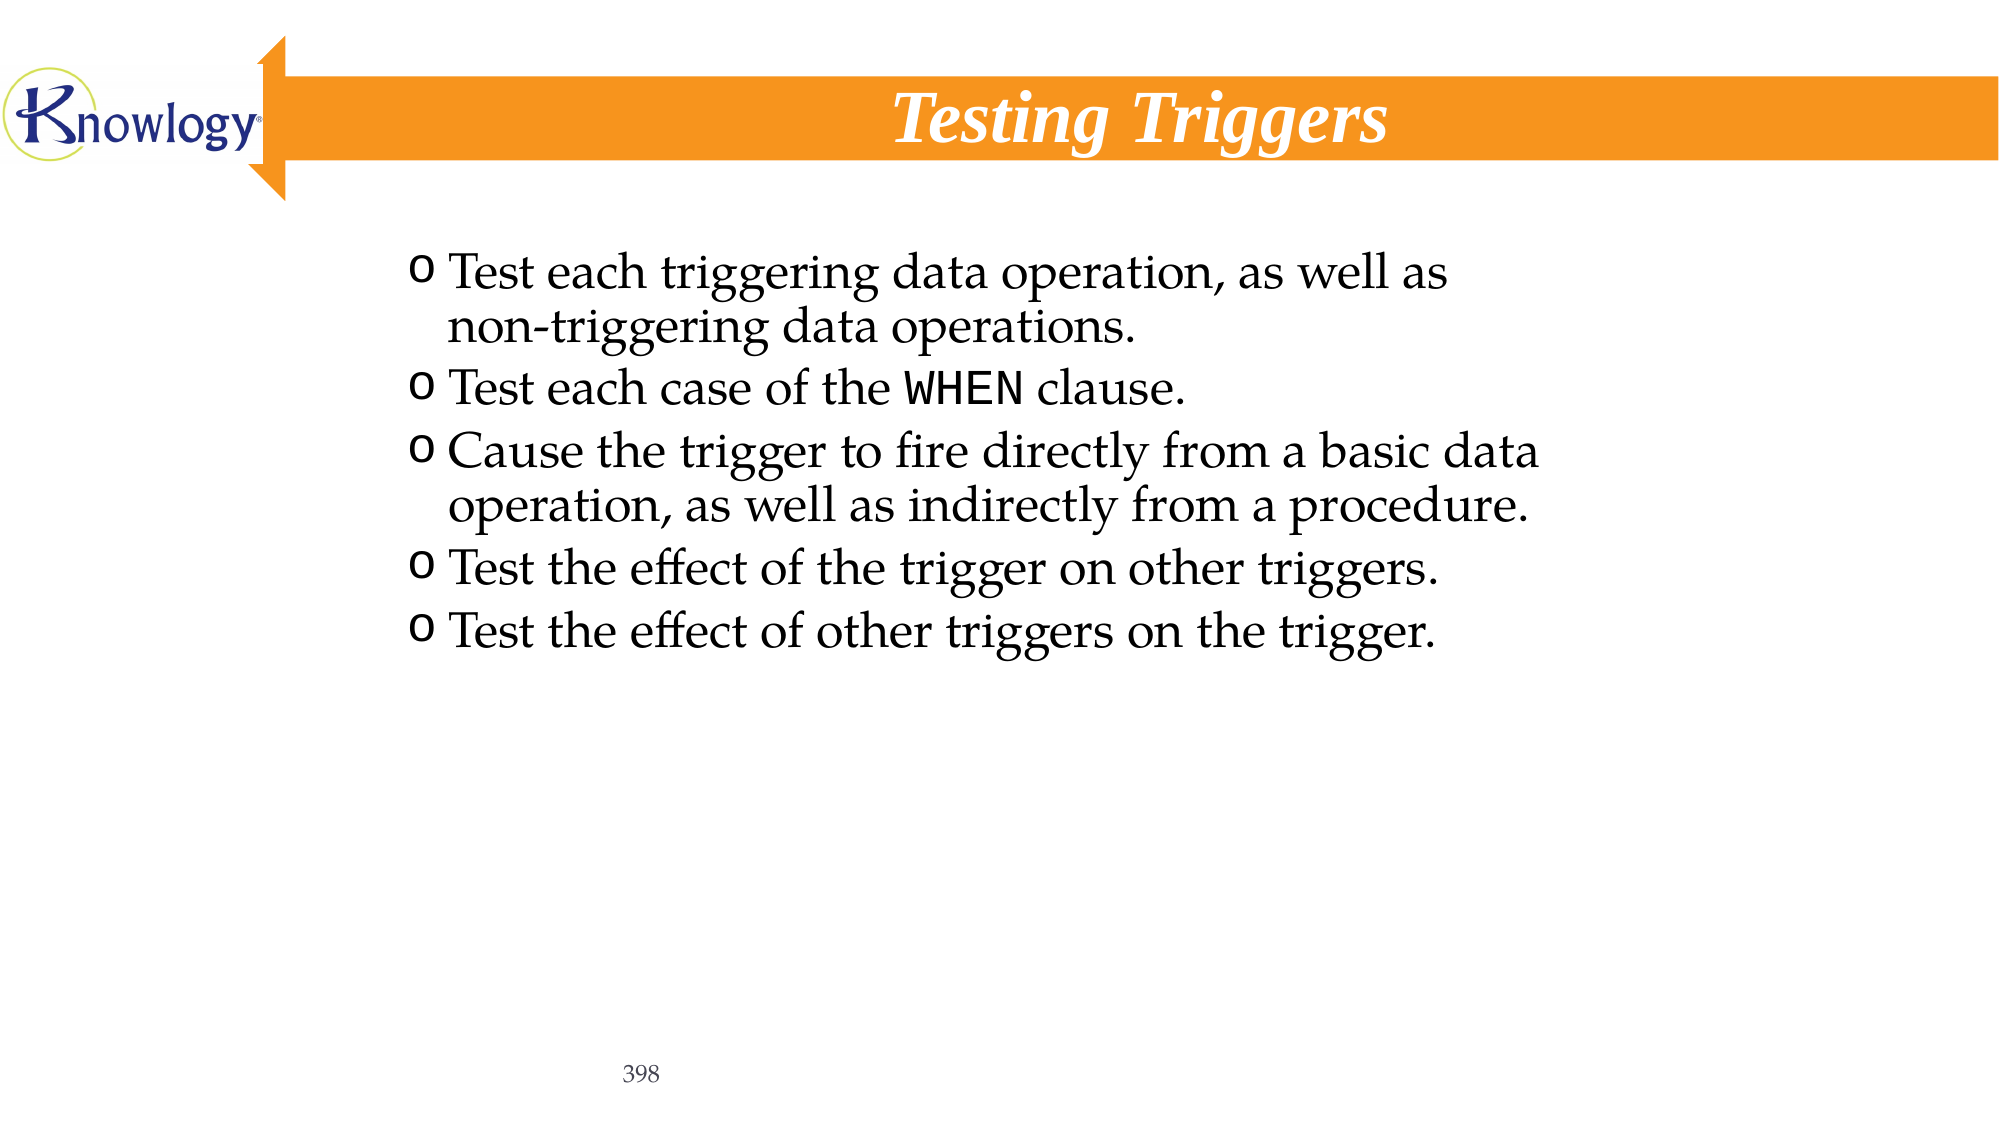

# Testing Triggers
Test each triggering data operation, as well as
non-triggering data operations.
Test each case of the WHEN clause.
Cause the trigger to fire directly from a basic data operation, as well as indirectly from a procedure.
Test the effect of the trigger on other triggers.
Test the effect of other triggers on the trigger.
398